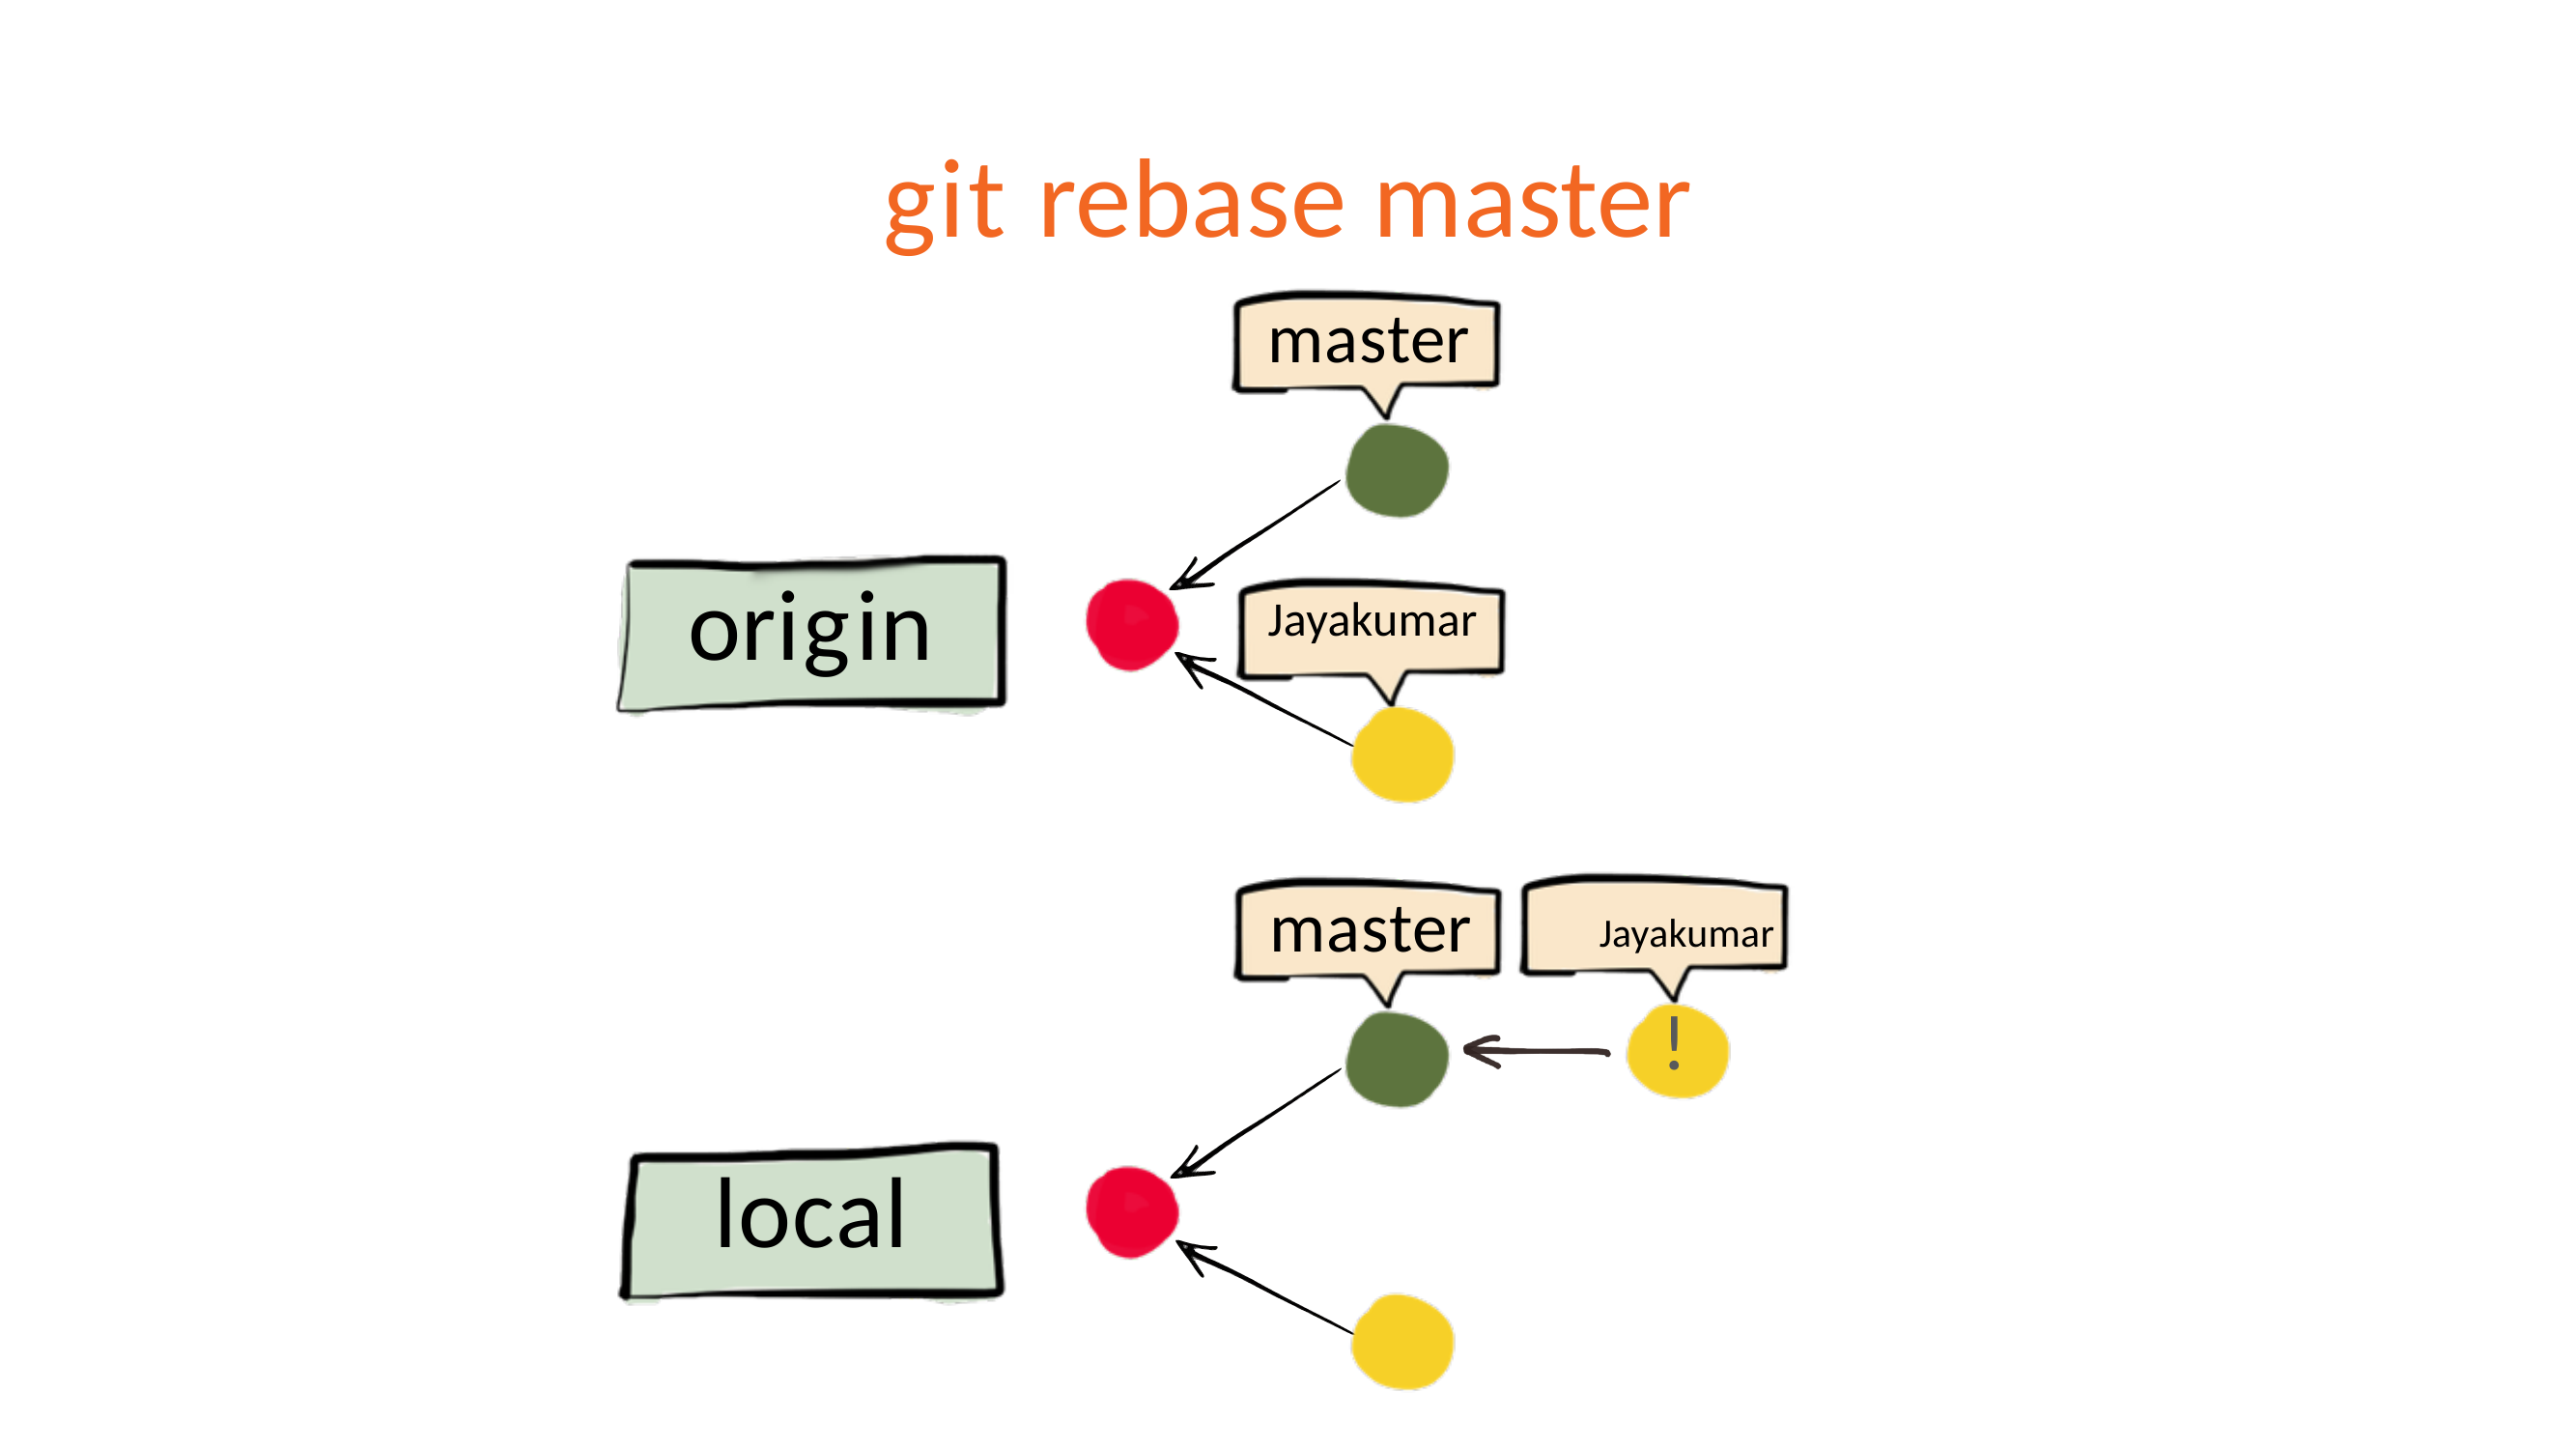

# git rebase master

master

origin

Jayakumar

master
Jayakumar
!

local